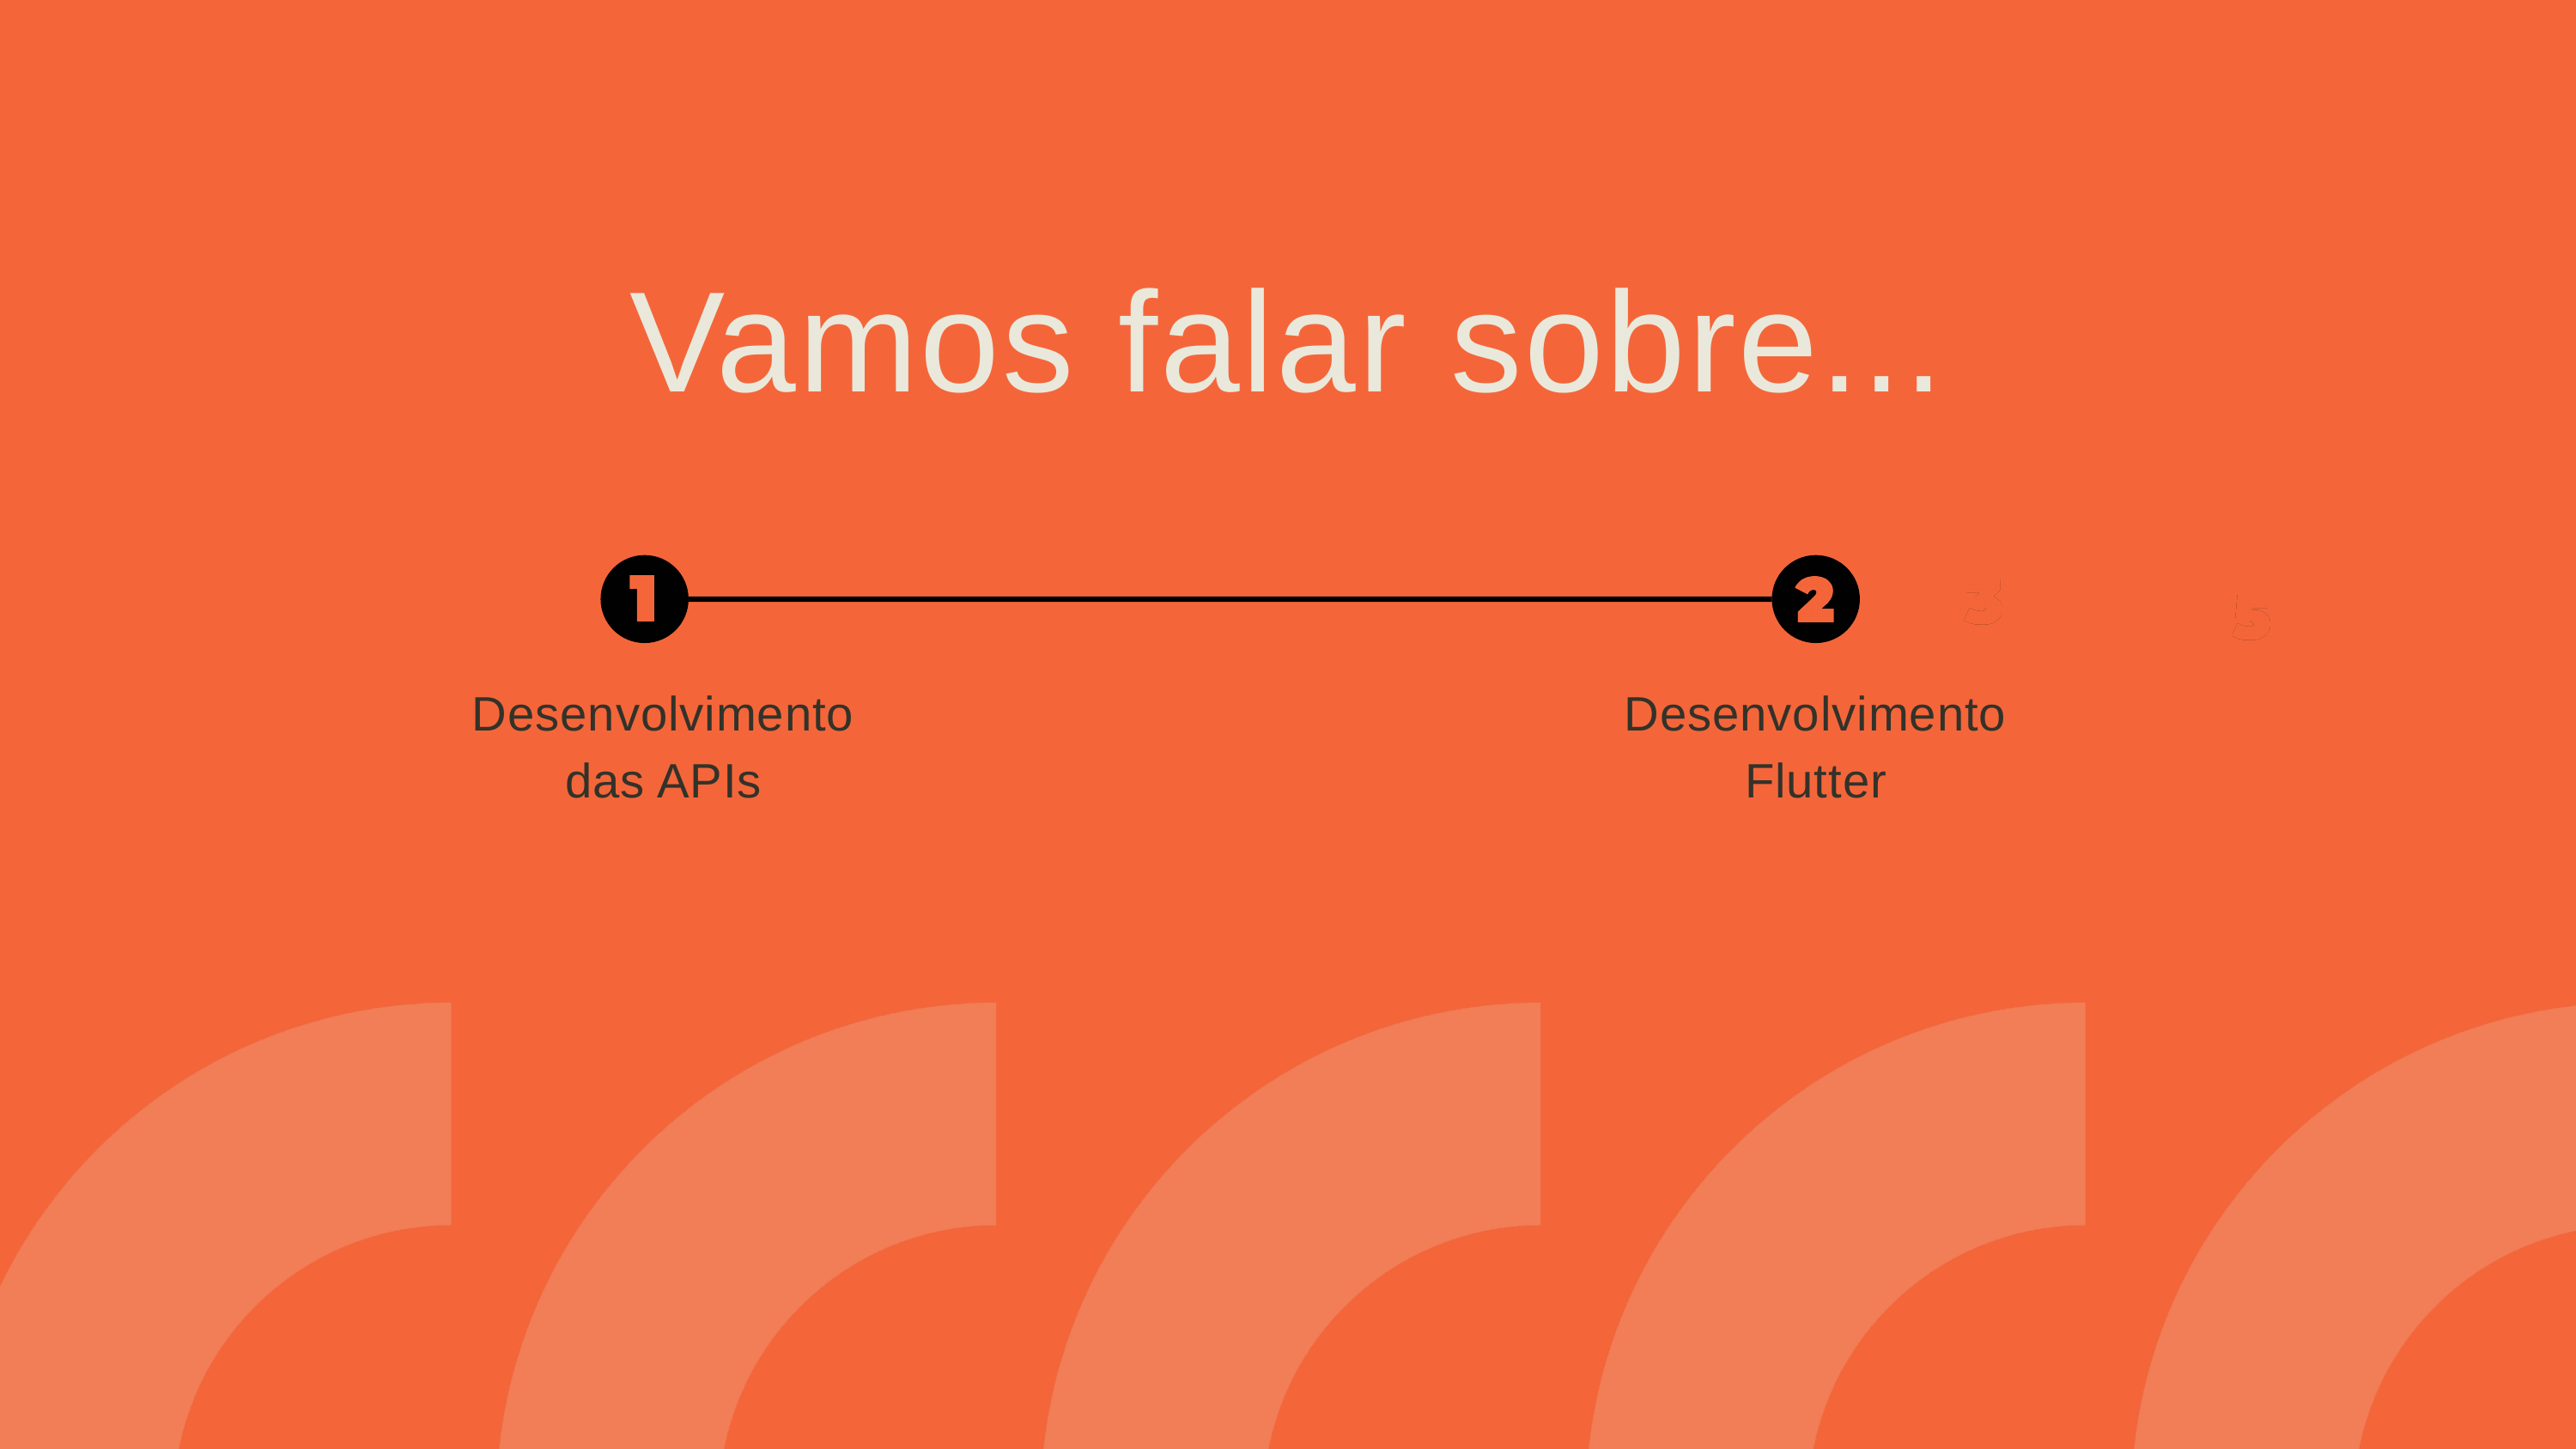

Vamos falar sobre...

Desenvolvimento das APIs
Desenvolvimento Flutter